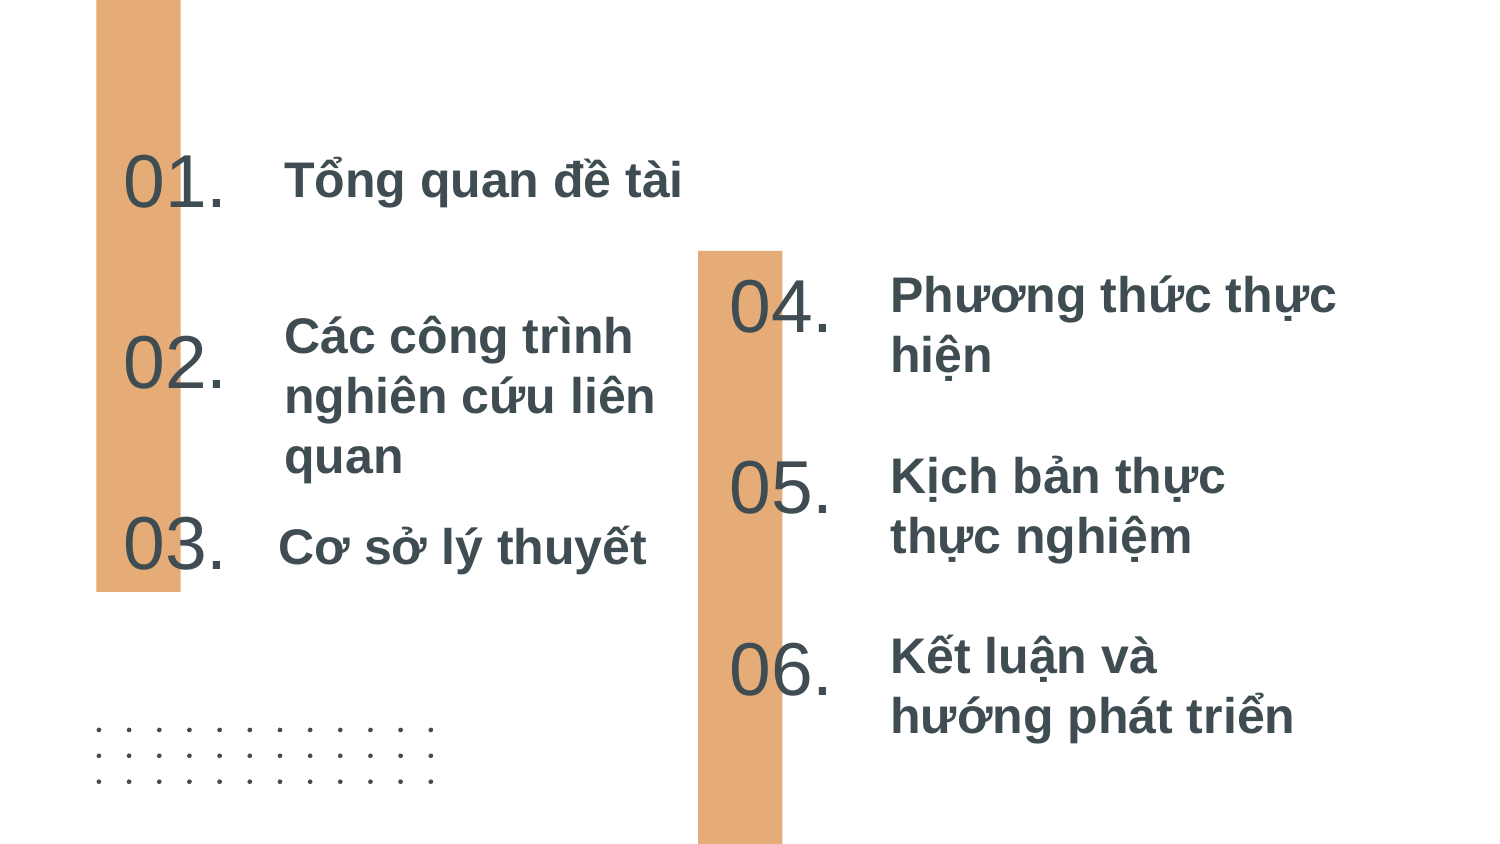

# 01.
Tổng quan đề tài

04.
02.
Các công trình nghiên cứu liên quan
Phương thức thực hiện
05.
Kịch bản thực thực nghiệm
03.
Cơ sở lý thuyết

06.
Kết luận và hướng phát triển